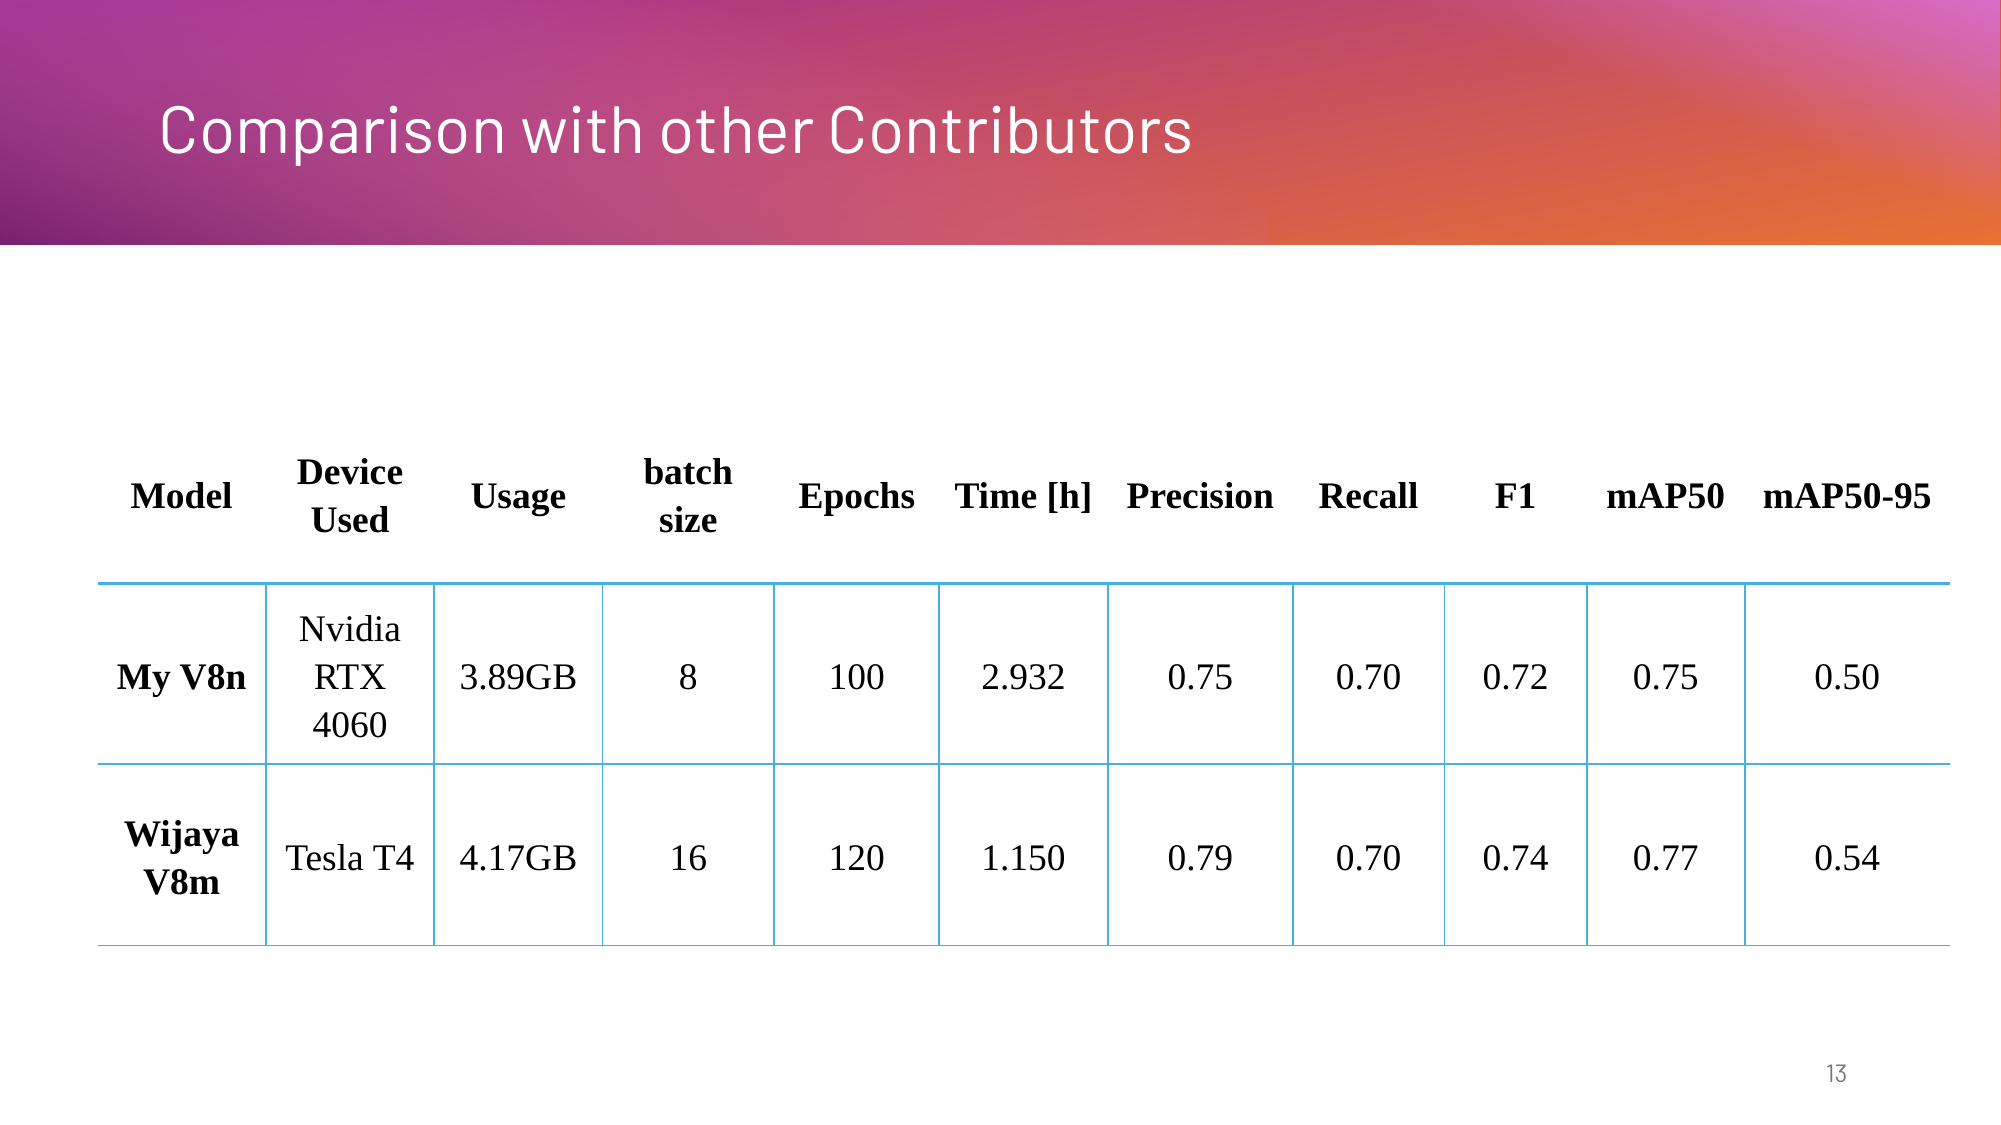

# Comparison with other Contributors
| Model | Device Used | Usage | batch size | Epochs | Time [h] | Precision | Recall | F1 | mAP50 | mAP50-95 |
| --- | --- | --- | --- | --- | --- | --- | --- | --- | --- | --- |
| My V8n | Nvidia RTX 4060 | 3.89GB | 8 | 100 | 2.932 | 0.75 | 0.70 | 0.72 | 0.75 | 0.50 |
| Wijaya V8m | Tesla T4 | 4.17GB | 16 | 120 | 1.150 | 0.79 | 0.70 | 0.74 | 0.77 | 0.54 |
13